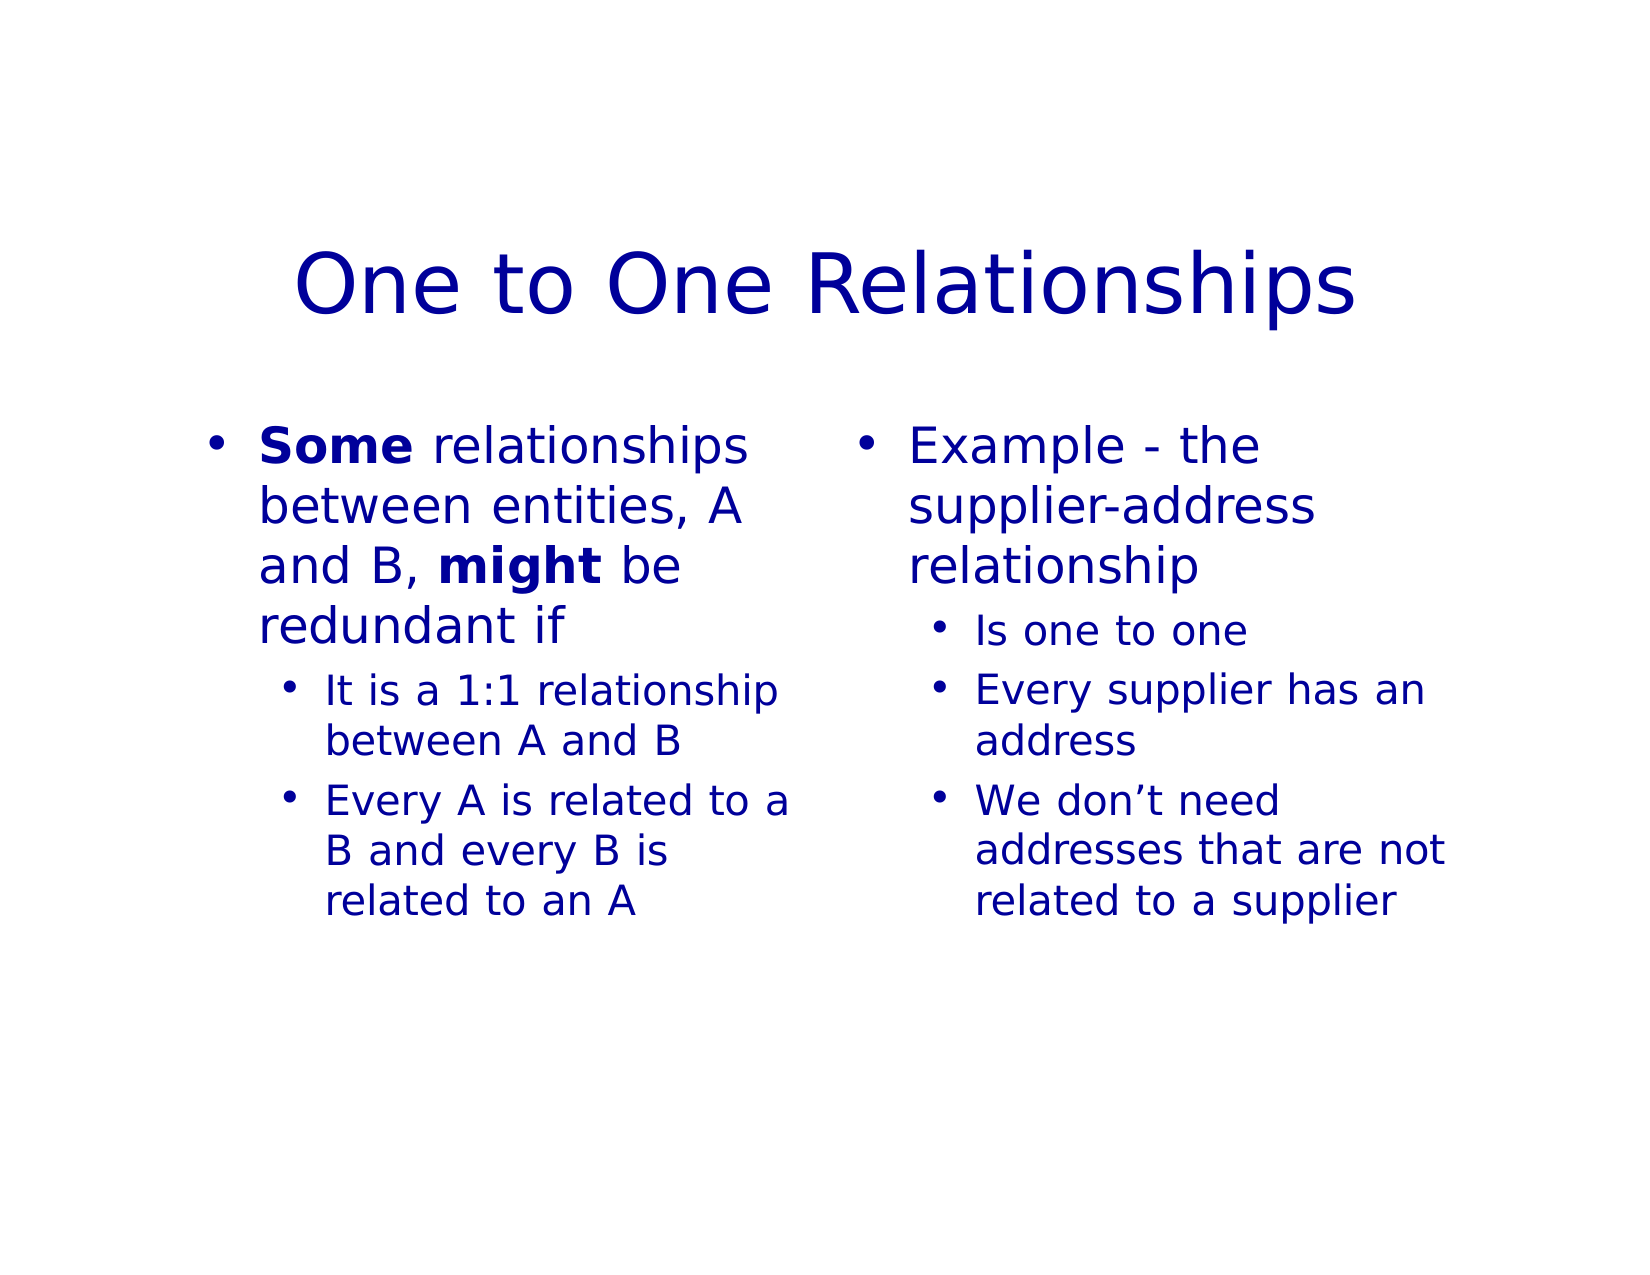

# One to One Relationships
Some relationships between entities, A and B, might be redundant if
It is a 1:1 relationship between A and B
Every A is related to a B and every B is related to an A
Example - the supplier-address relationship
Is one to one
Every supplier has an address
We don’t need addresses that are not related to a supplier